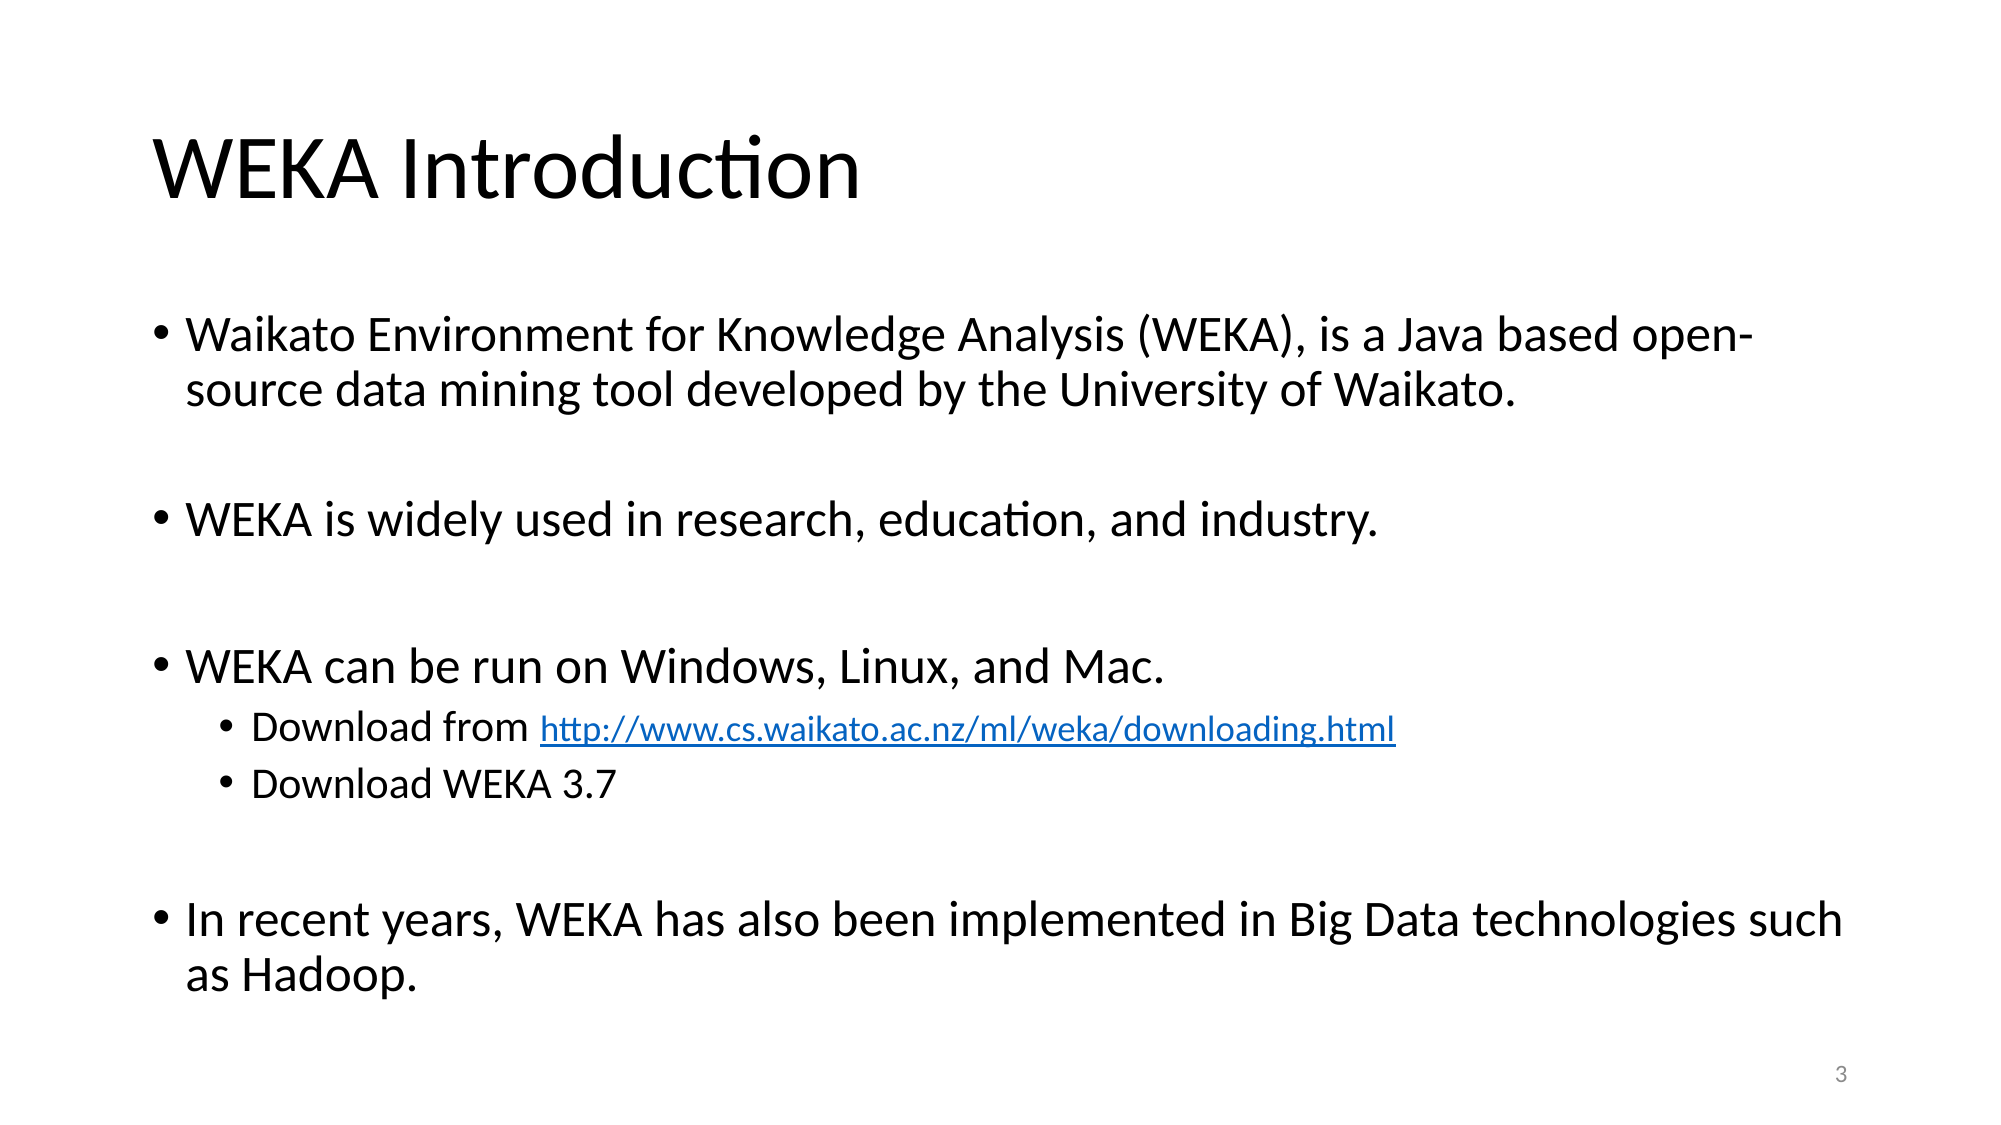

# WEKA Introduction
Waikato Environment for Knowledge Analysis (WEKA), is a Java based open-source data mining tool developed by the University of Waikato.

WEKA is widely used in research, education, and industry.

WEKA can be run on Windows, Linux, and Mac.
Download from http://www.cs.waikato.ac.nz/ml/weka/downloading.html
Download WEKA 3.7

In recent years, WEKA has also been implemented in Big Data technologies such as Hadoop.
3